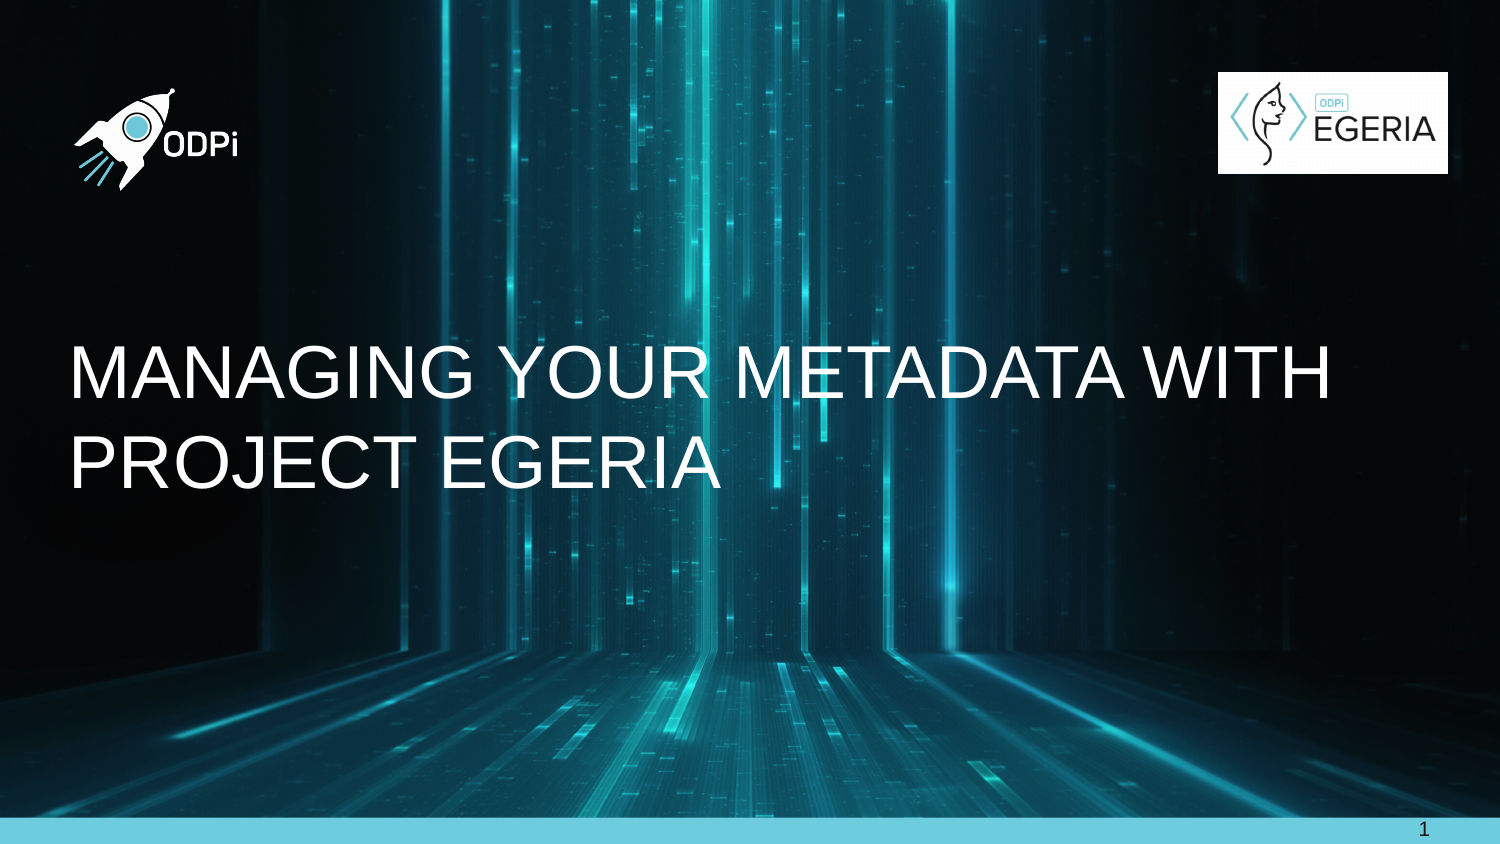

# Managing your metadata with Project Egeria
1